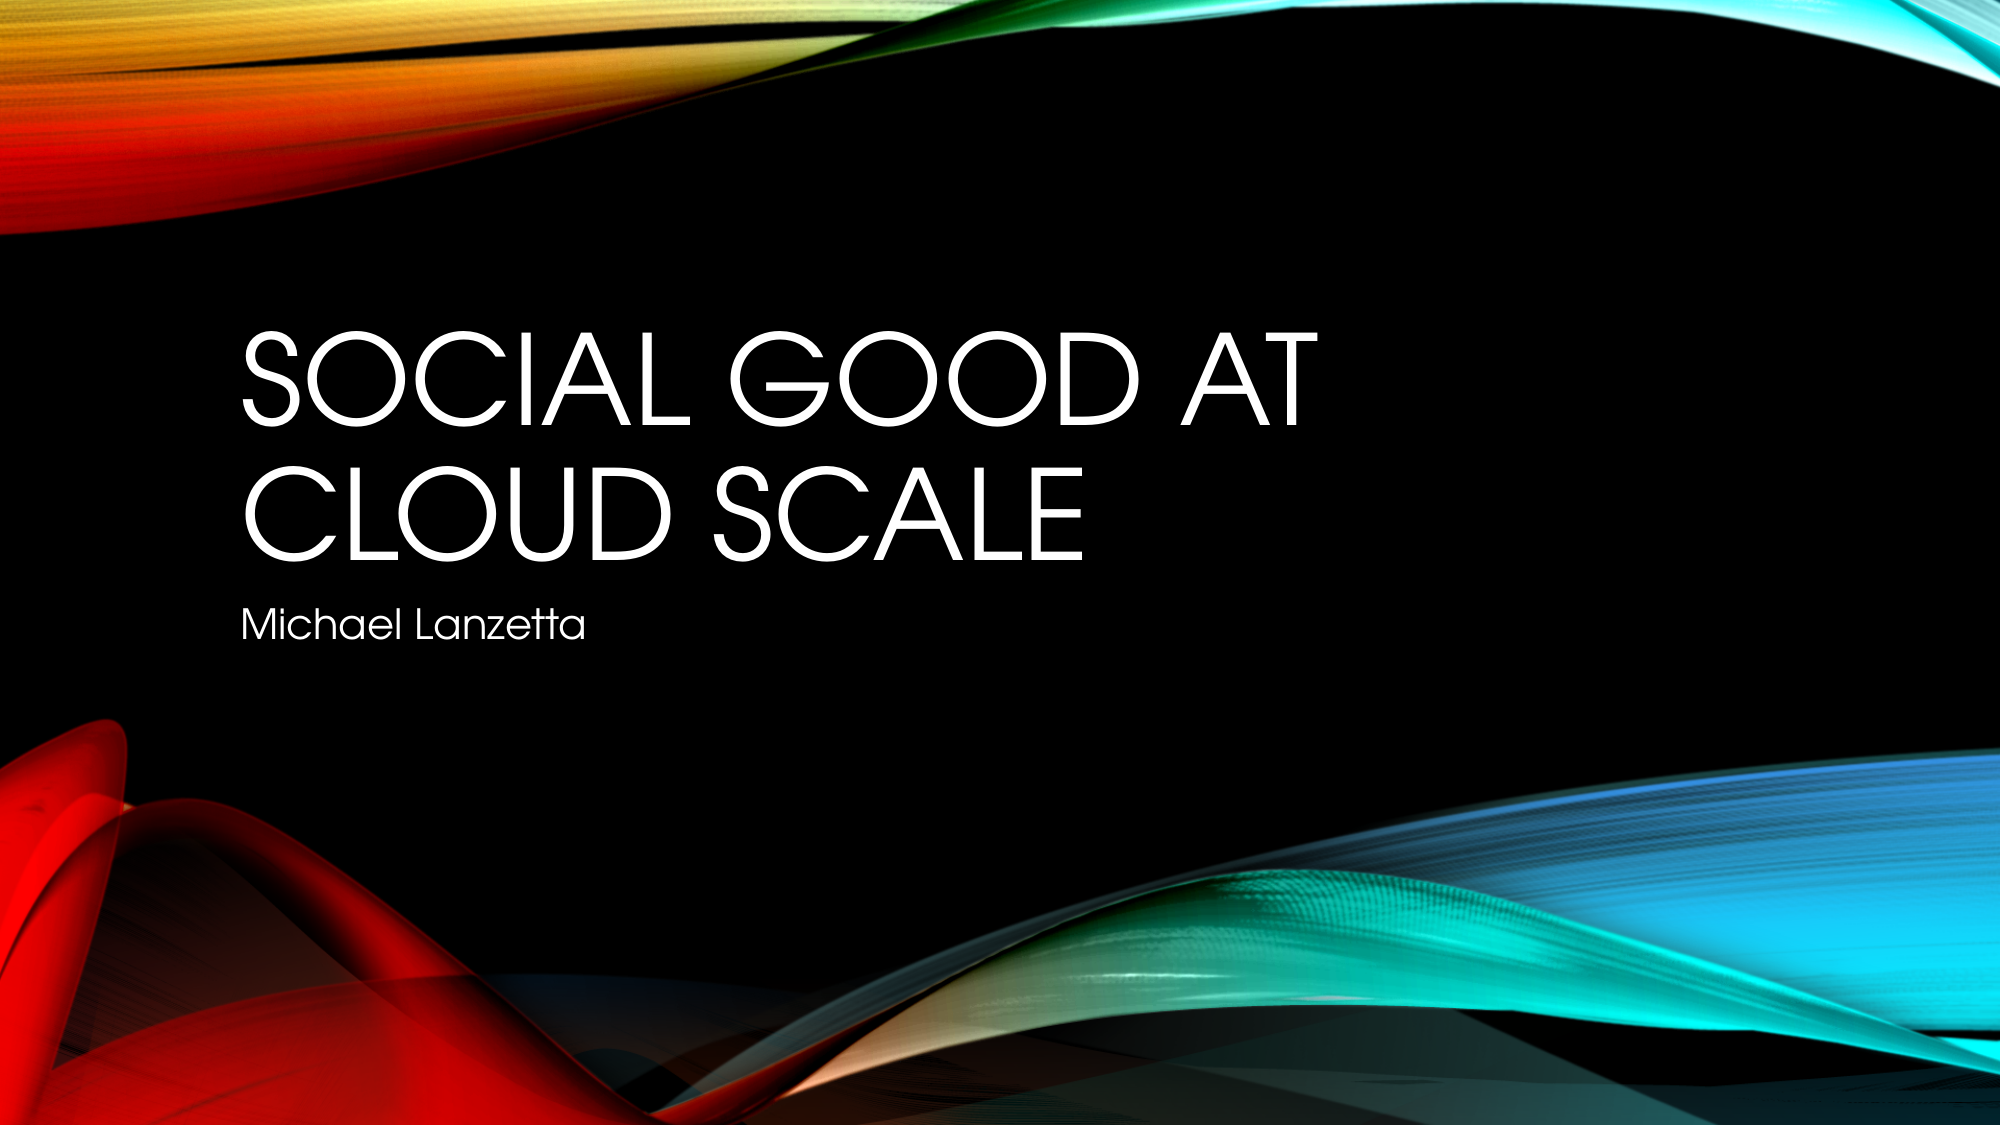

# Social Good at Cloud Scale
Michael Lanzetta